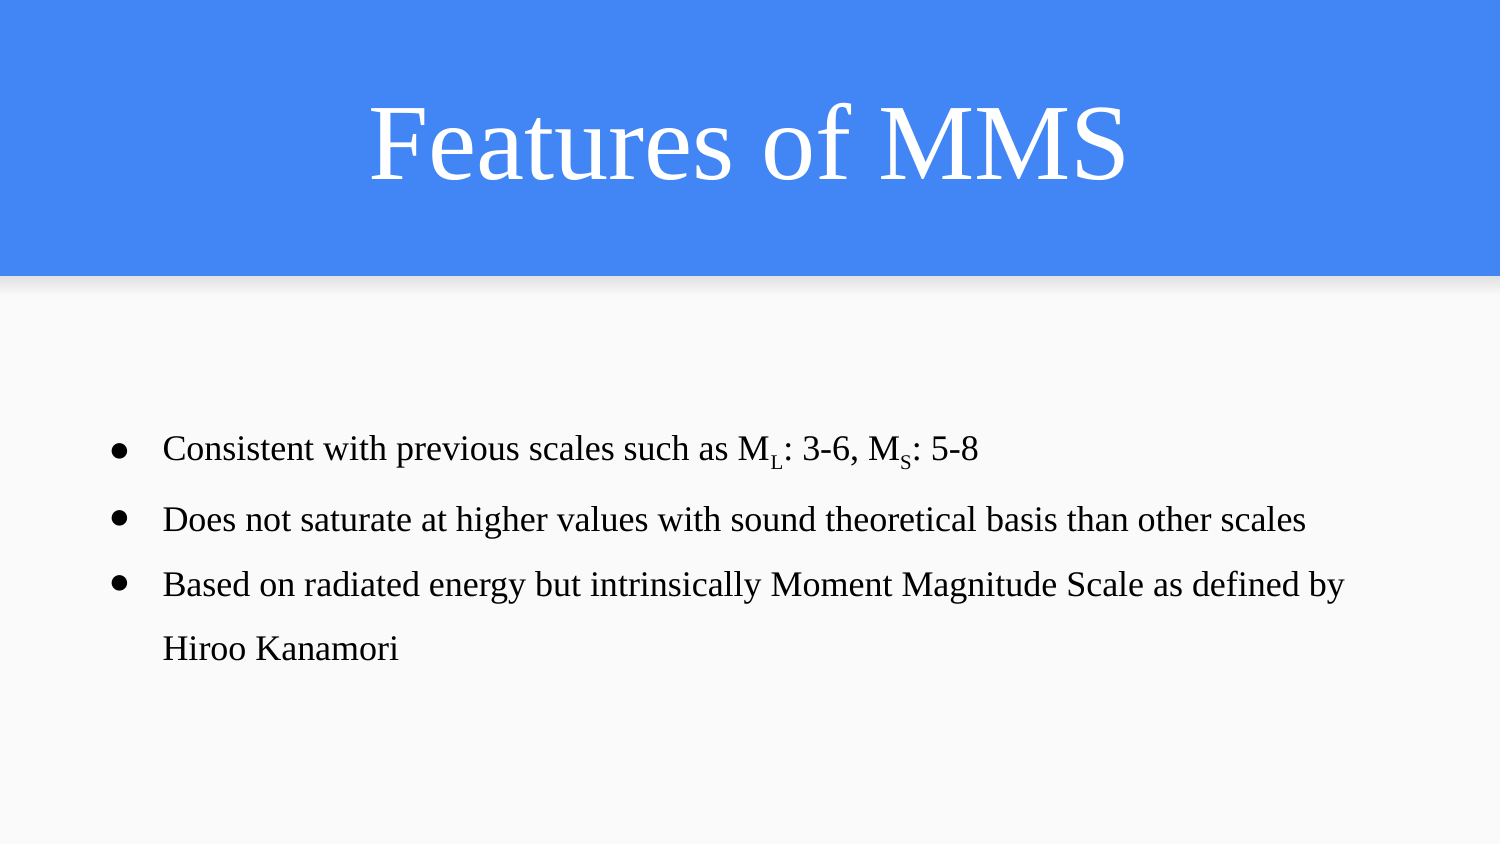

# Features of MMS
Consistent with previous scales such as ML: 3-6, MS: 5-8
Does not saturate at higher values with sound theoretical basis than other scales
Based on radiated energy but intrinsically Moment Magnitude Scale as defined by Hiroo Kanamori